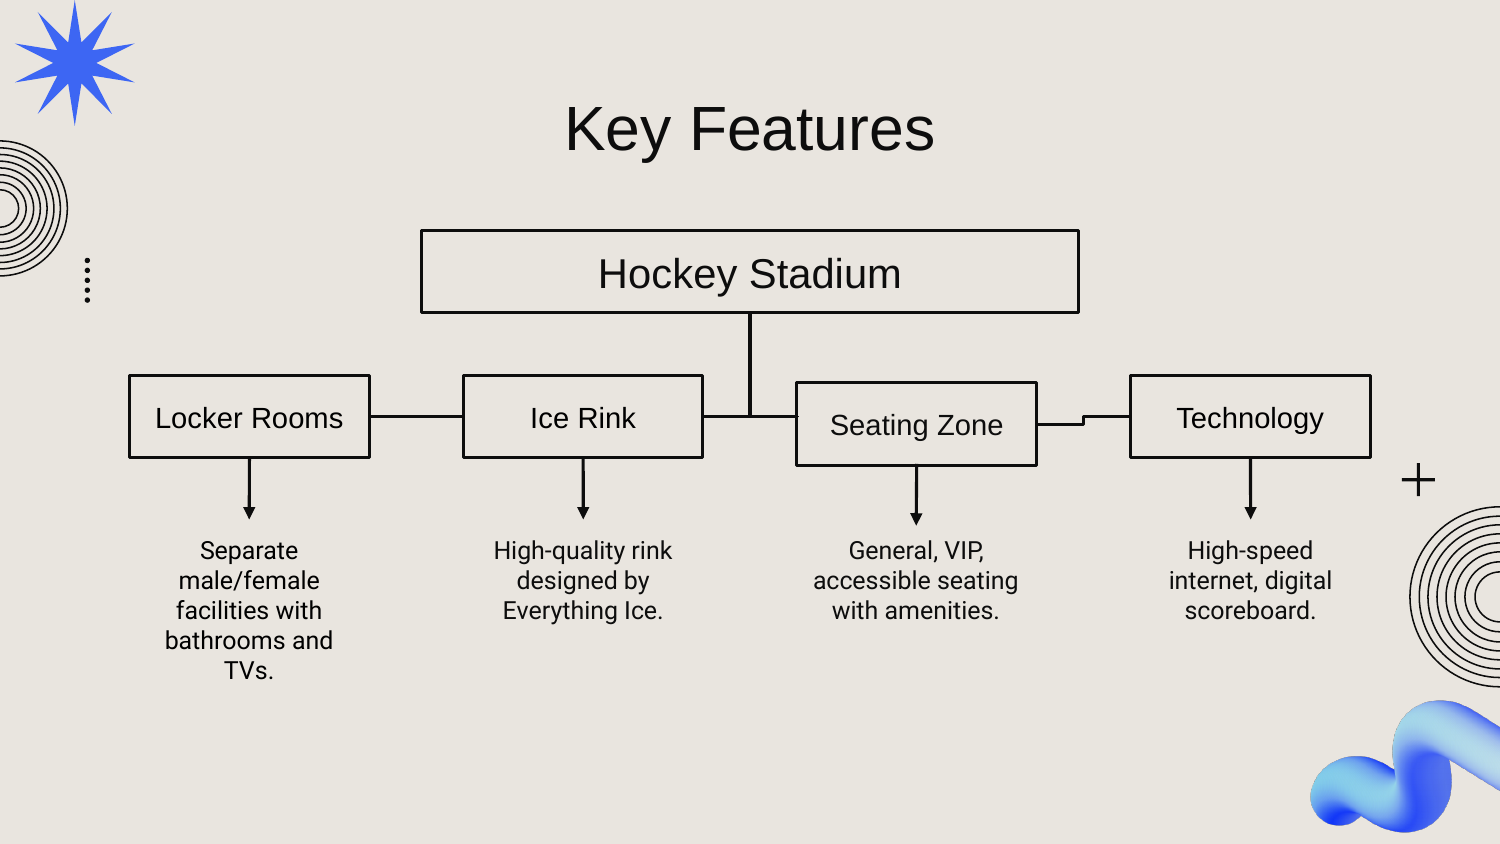

# Key Features
Hockey Stadium
Locker Rooms
Ice Rink
Technology
Seating Zone
General, VIP, accessible seating with amenities.
High-speed internet, digital scoreboard.
Separate male/female facilities with bathrooms and TVs.
High-quality rink designed by Everything Ice.